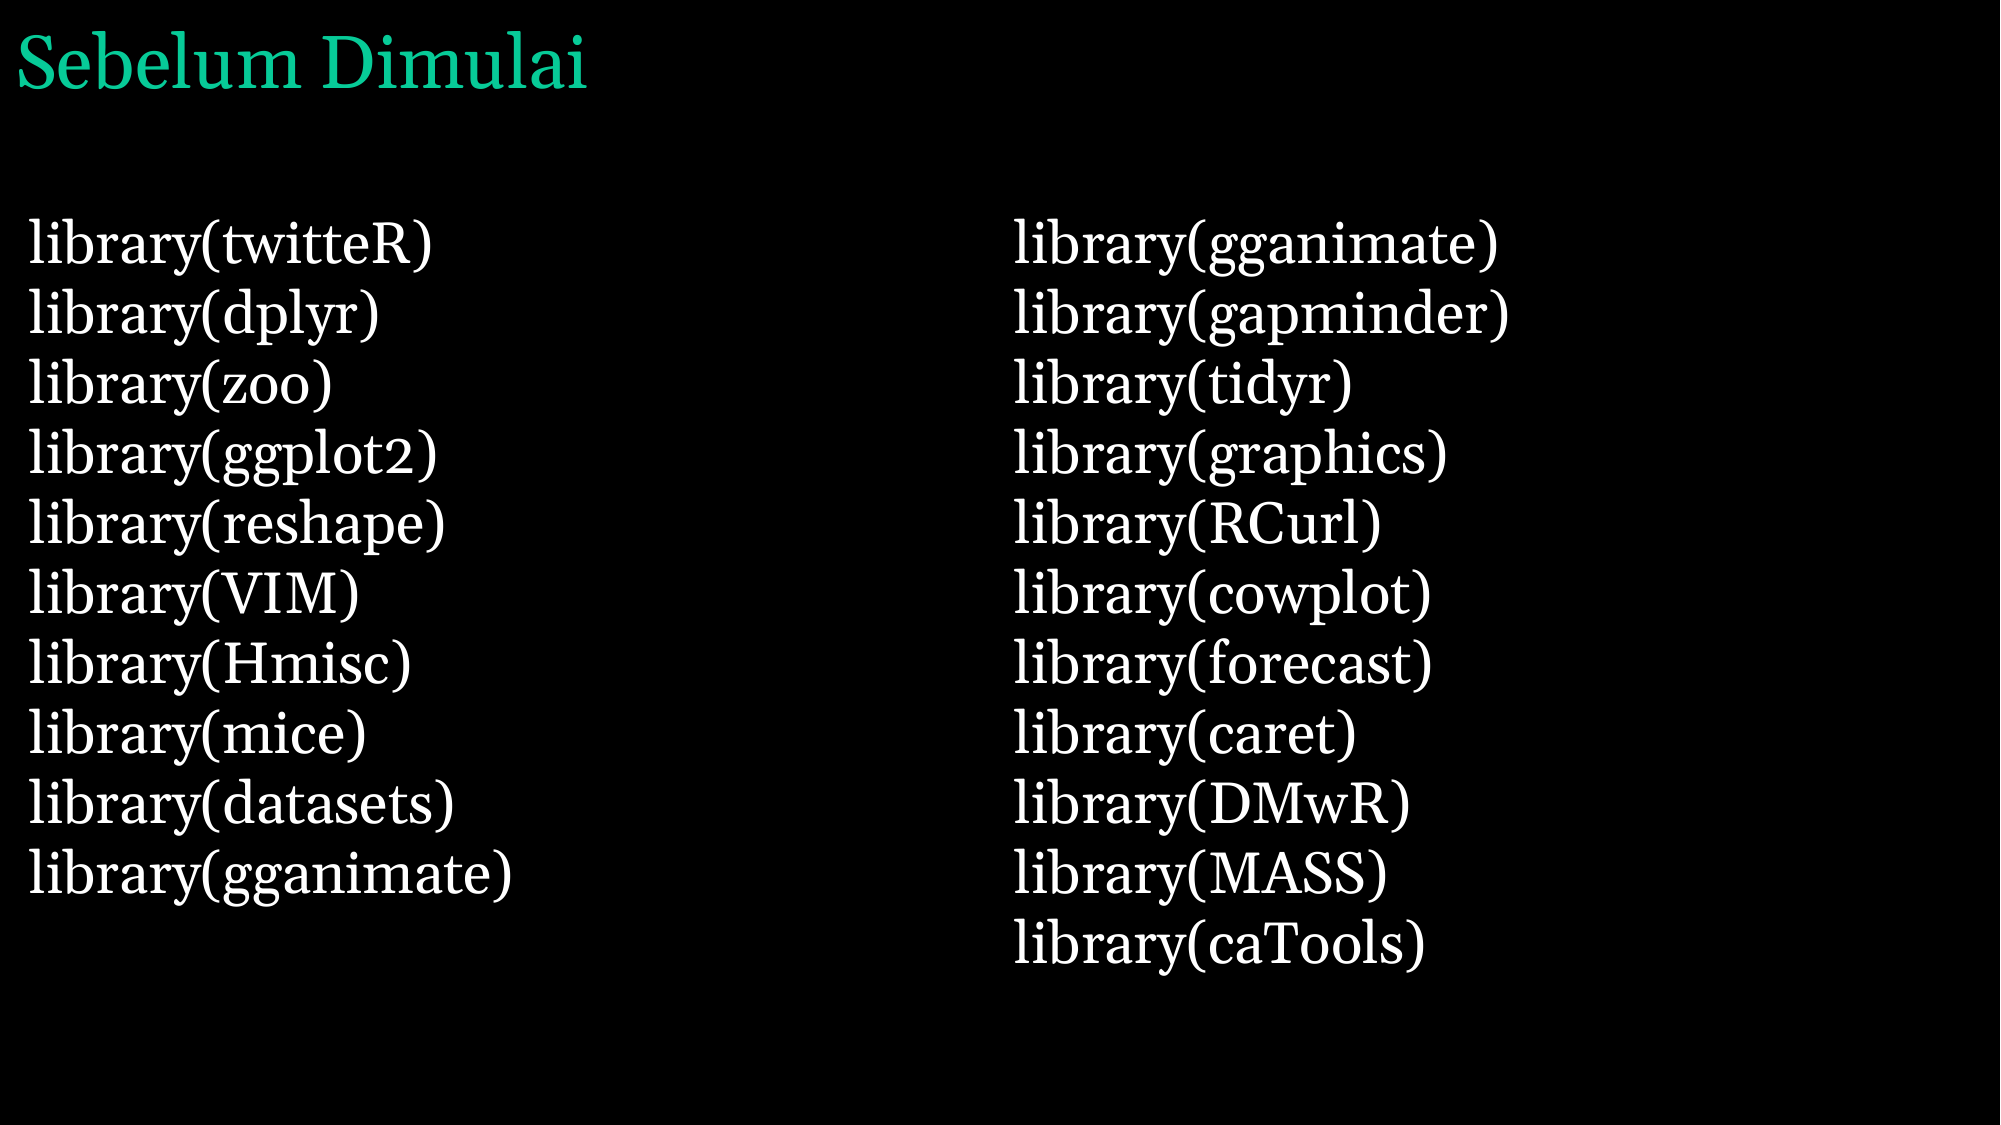

# Sebelum Dimulai
library(twitteR)
library(dplyr)
library(zoo)
library(ggplot2)
library(reshape)
library(VIM)
library(Hmisc)
library(mice)
library(datasets)
library(gganimate)

library(gganimate)
library(gapminder)
library(tidyr)
library(graphics)
library(RCurl)
library(cowplot)
library(forecast)
library(caret)
library(DMwR)
library(MASS)
library(caTools)